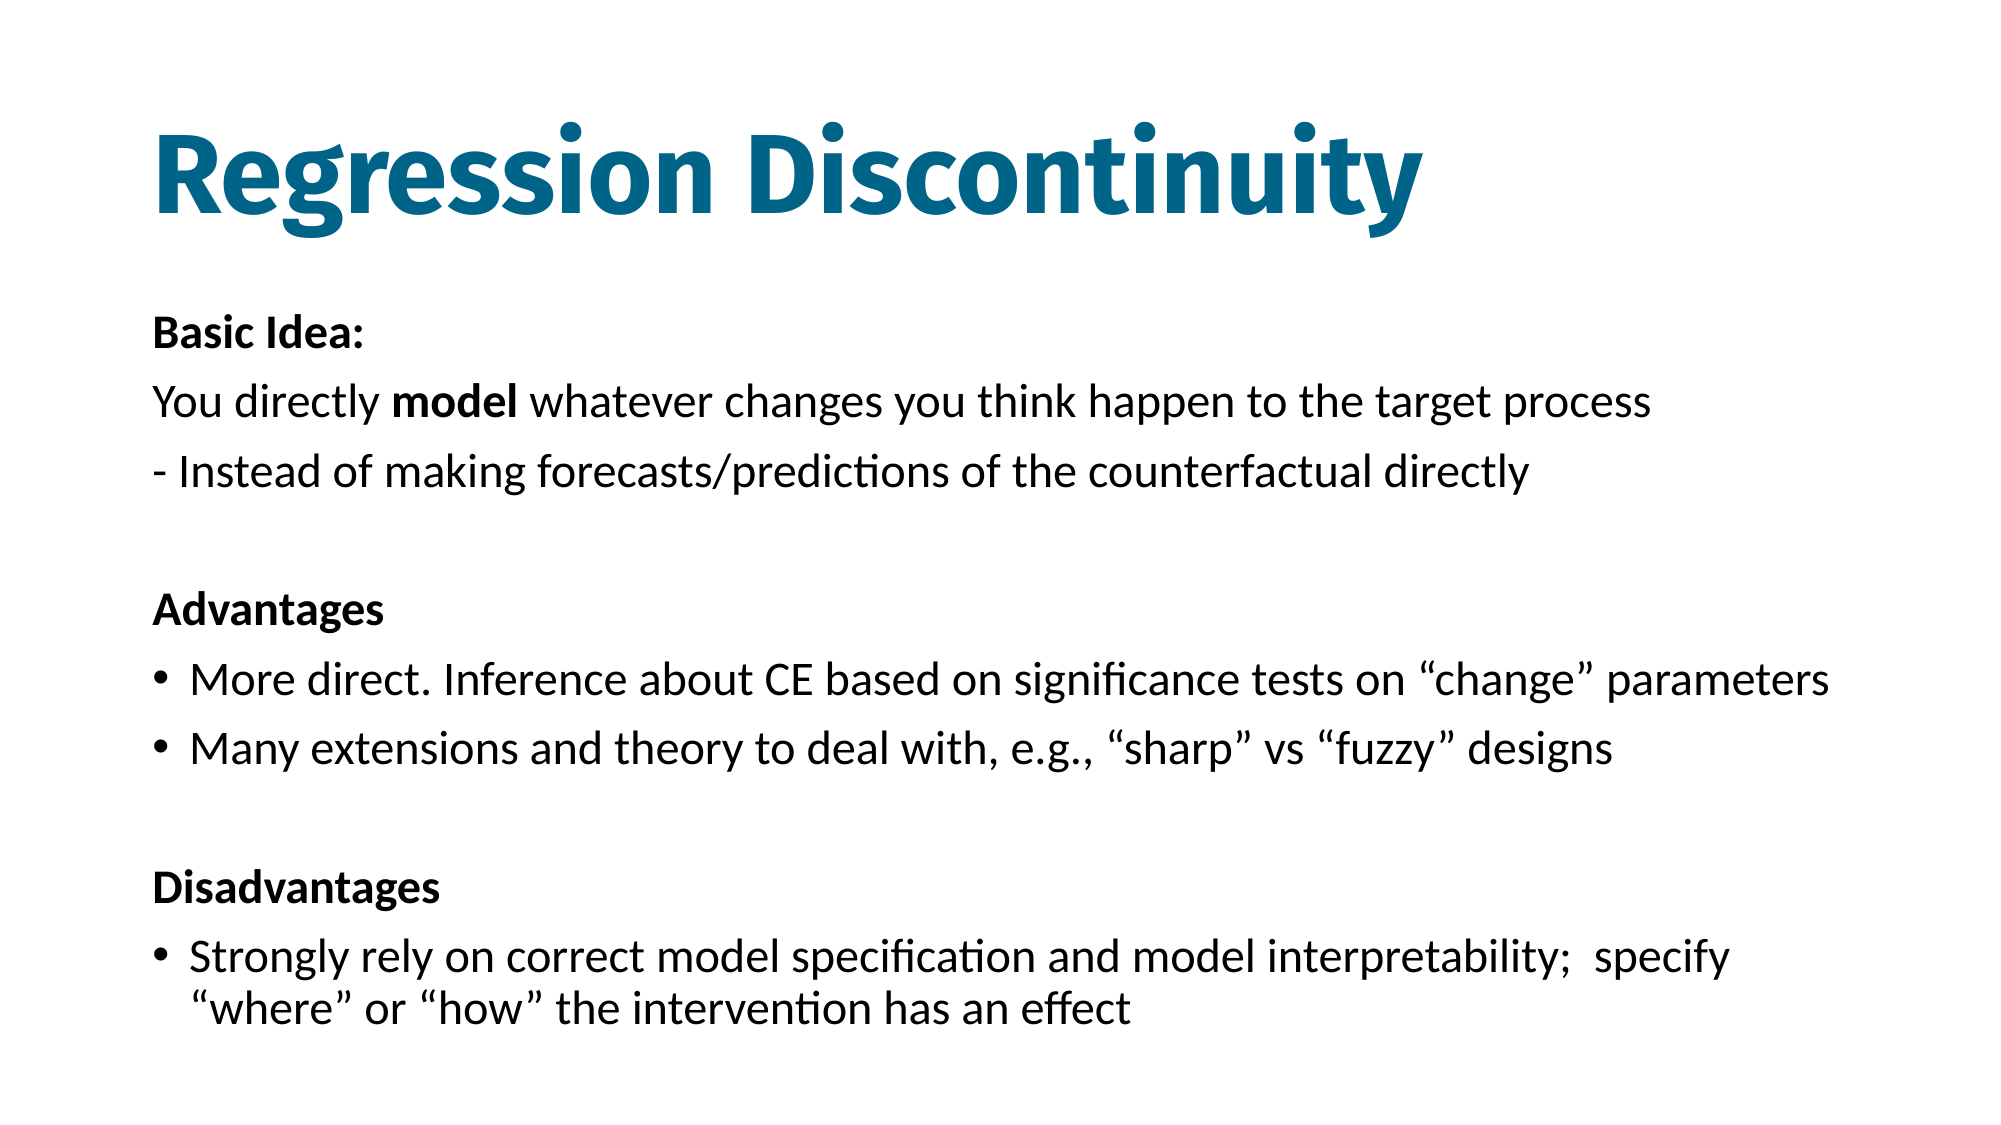

# Regression Discontinuity
Basic Idea:
You directly model whatever changes you think happen to the target process
- Instead of making forecasts/predictions of the counterfactual directly

Advantages
More direct. Inference about CE based on significance tests on “change” parameters
Many extensions and theory to deal with, e.g., “sharp” vs “fuzzy” designs

Disadvantages
Strongly rely on correct model specification and model interpretability;  specify “where” or “how” the intervention has an effect